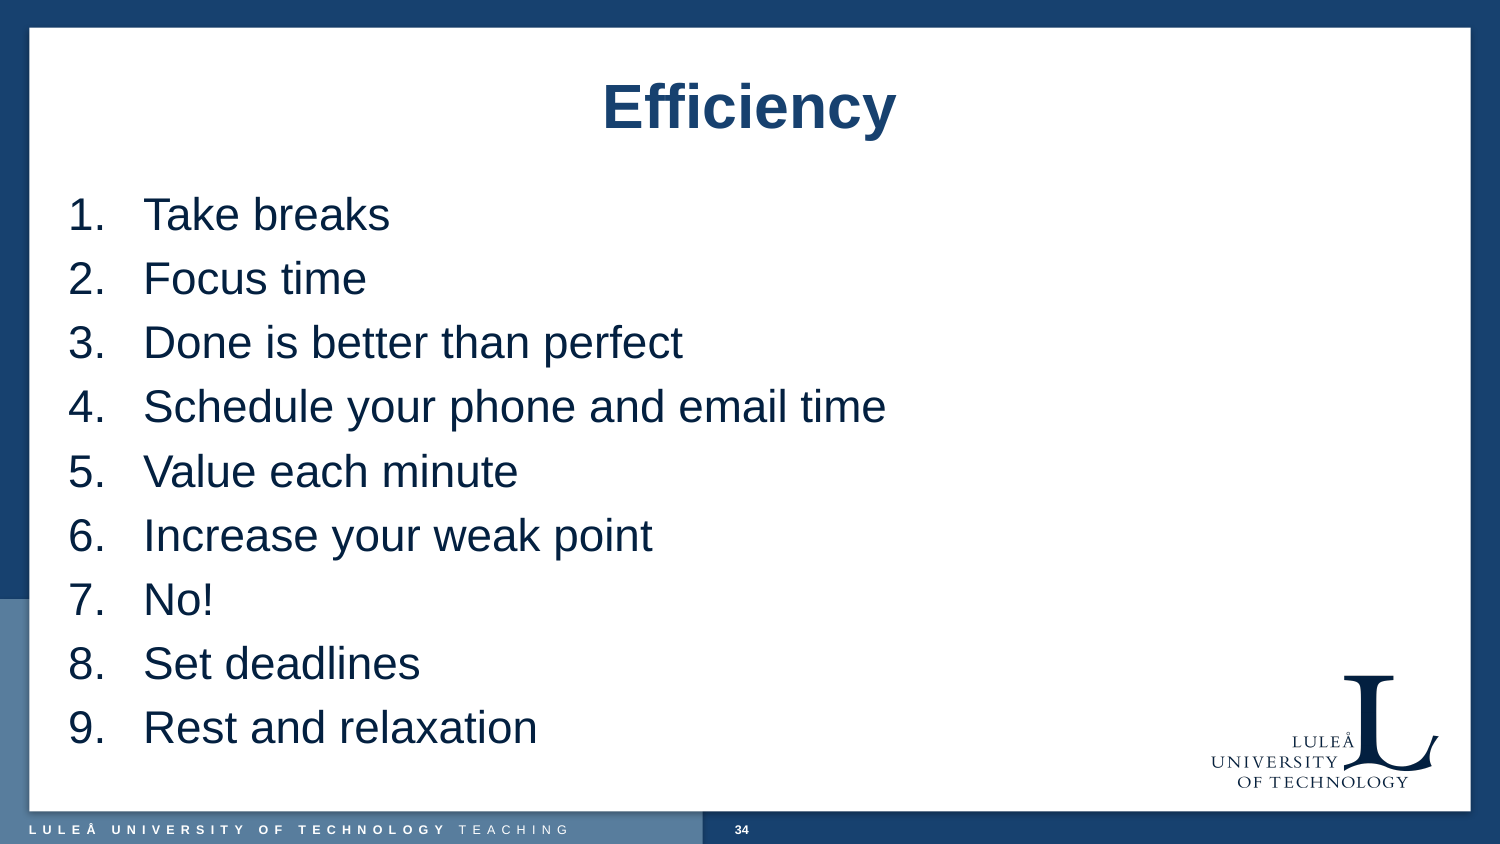

# Efficiency
Take breaks
Focus time
Done is better than perfect
Schedule your phone and email time
Value each minute
Increase your weak point
No!
Set deadlines
Rest and relaxation